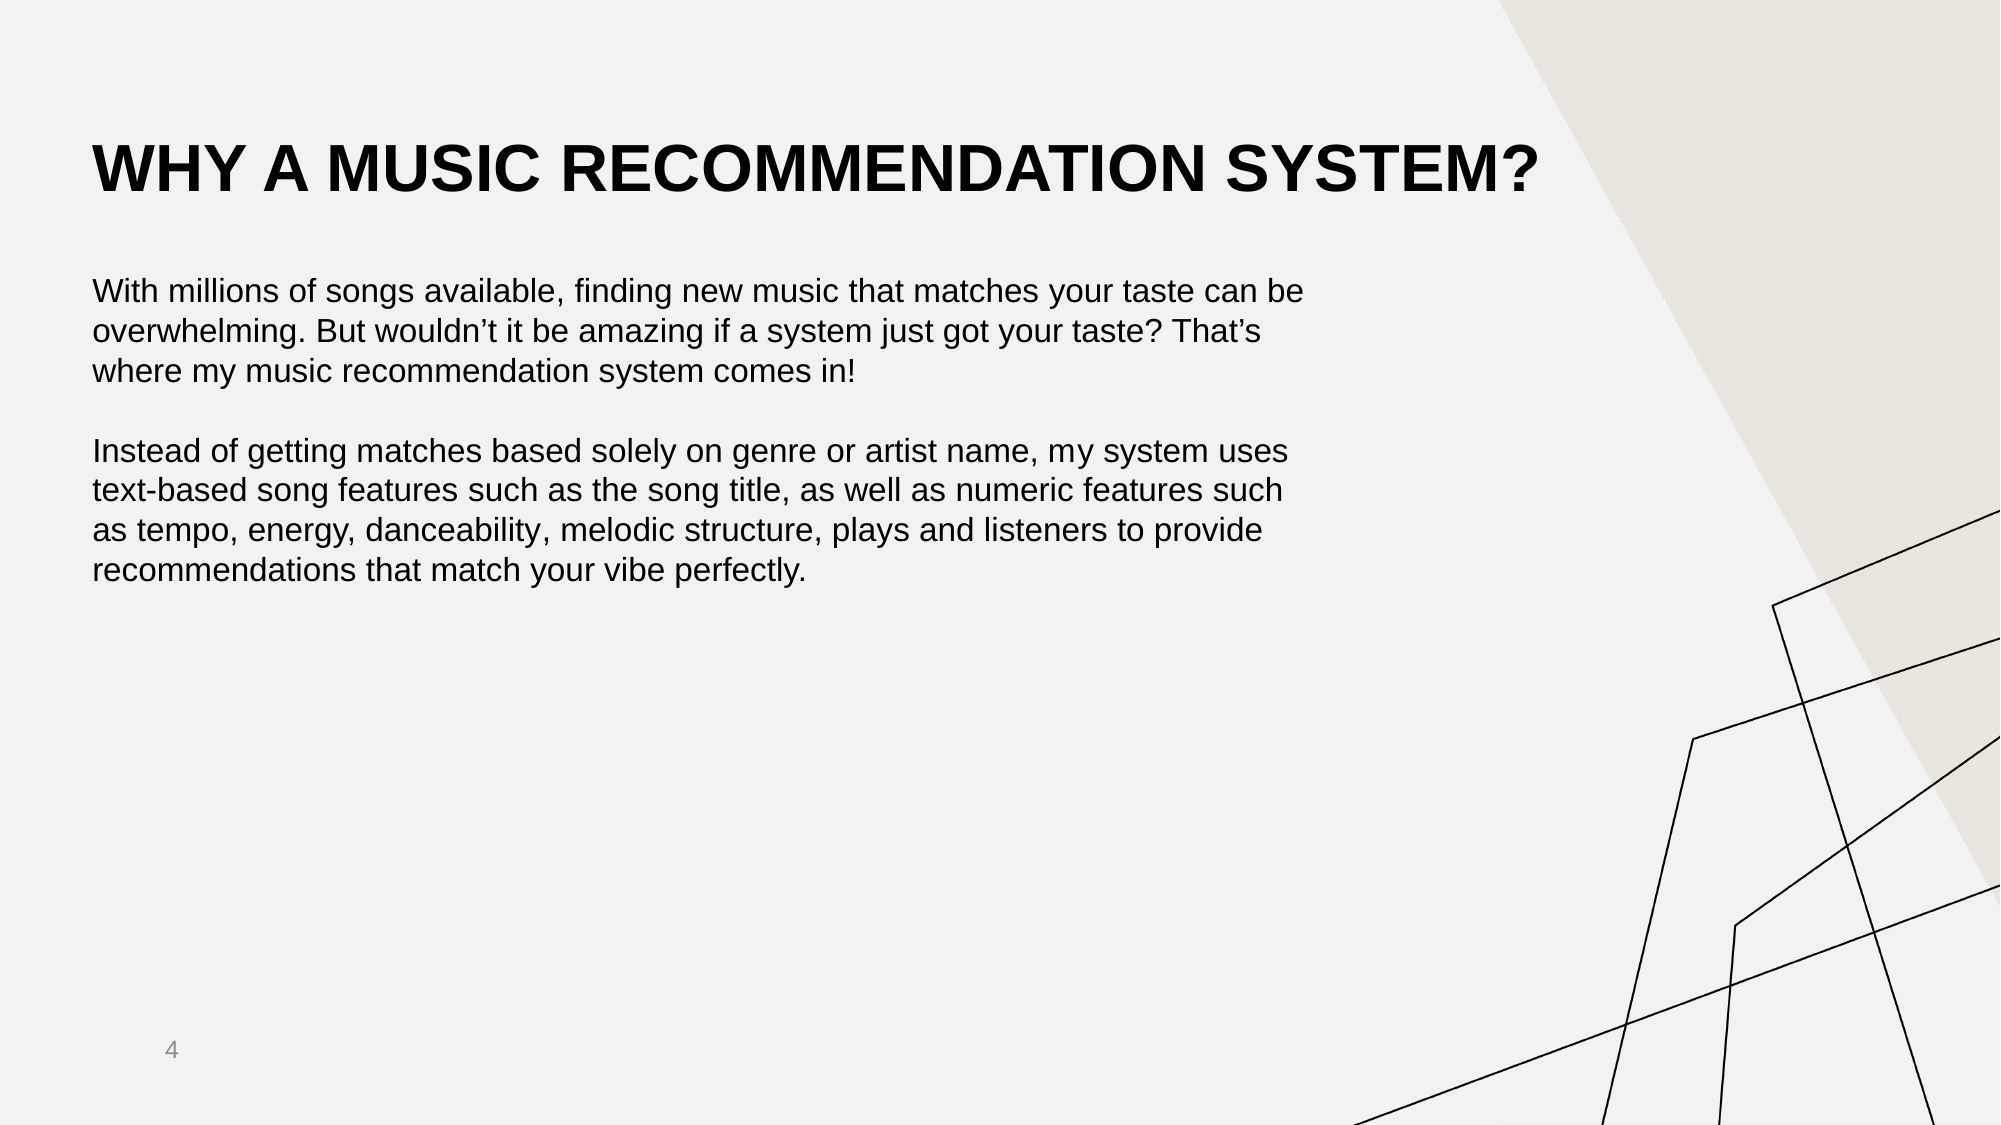

# Why a music recommendation system?
With millions of songs available, finding new music that matches your taste can be overwhelming. But wouldn’t it be amazing if a system just got your taste? That’s where my music recommendation system comes in!

Instead of getting matches based solely on genre or artist name, my system uses text-based song features such as the song title, as well as numeric features such as tempo, energy, danceability, melodic structure, plays and listeners to provide recommendations that match your vibe perfectly.
4